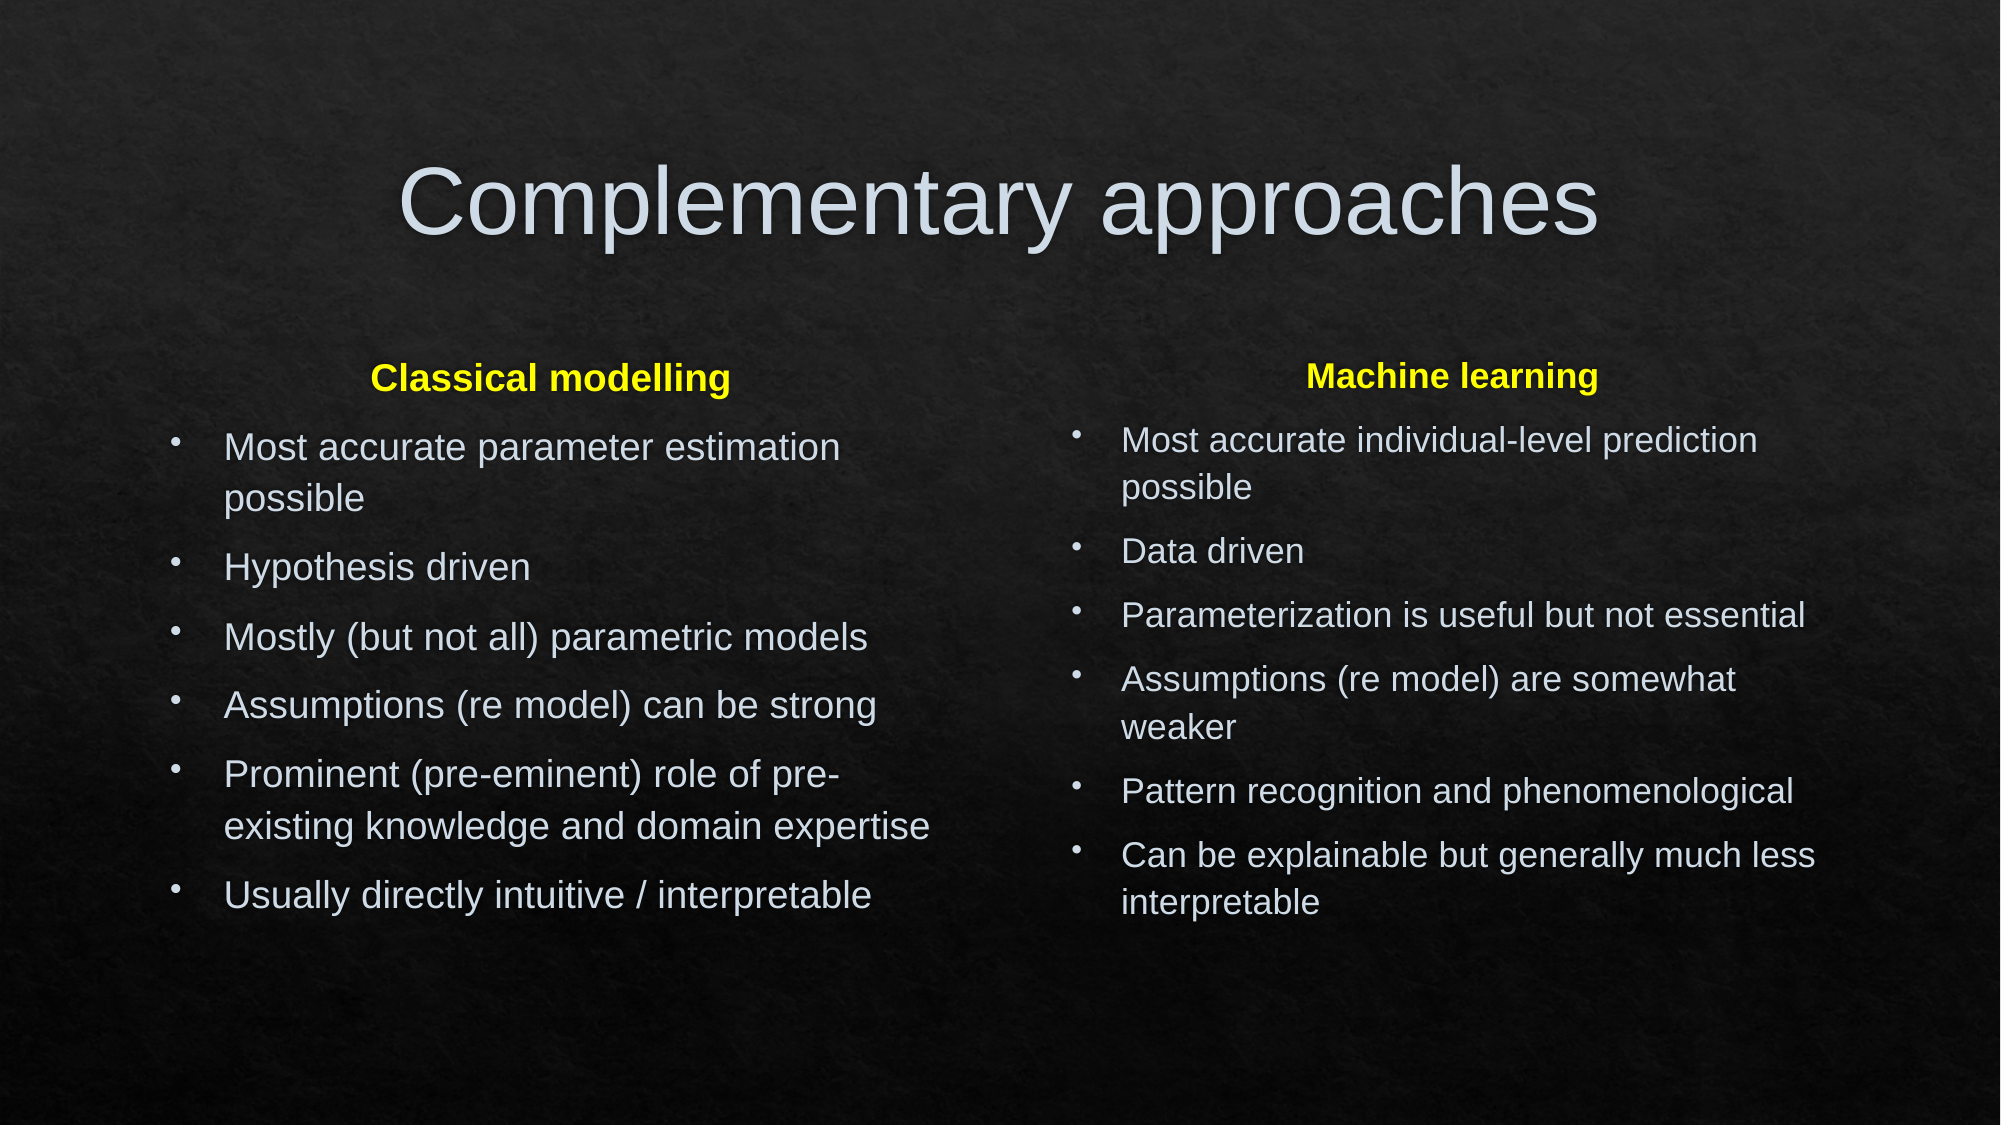

# Complementary approaches
Classical modelling
Most accurate parameter estimation possible
Hypothesis driven
Mostly (but not all) parametric models
Assumptions (re model) can be strong
Prominent (pre-eminent) role of pre-existing knowledge and domain expertise
Usually directly intuitive / interpretable
Machine learning
Most accurate individual-level prediction possible
Data driven
Parameterization is useful but not essential
Assumptions (re model) are somewhat weaker
Pattern recognition and phenomenological
Can be explainable but generally much less interpretable